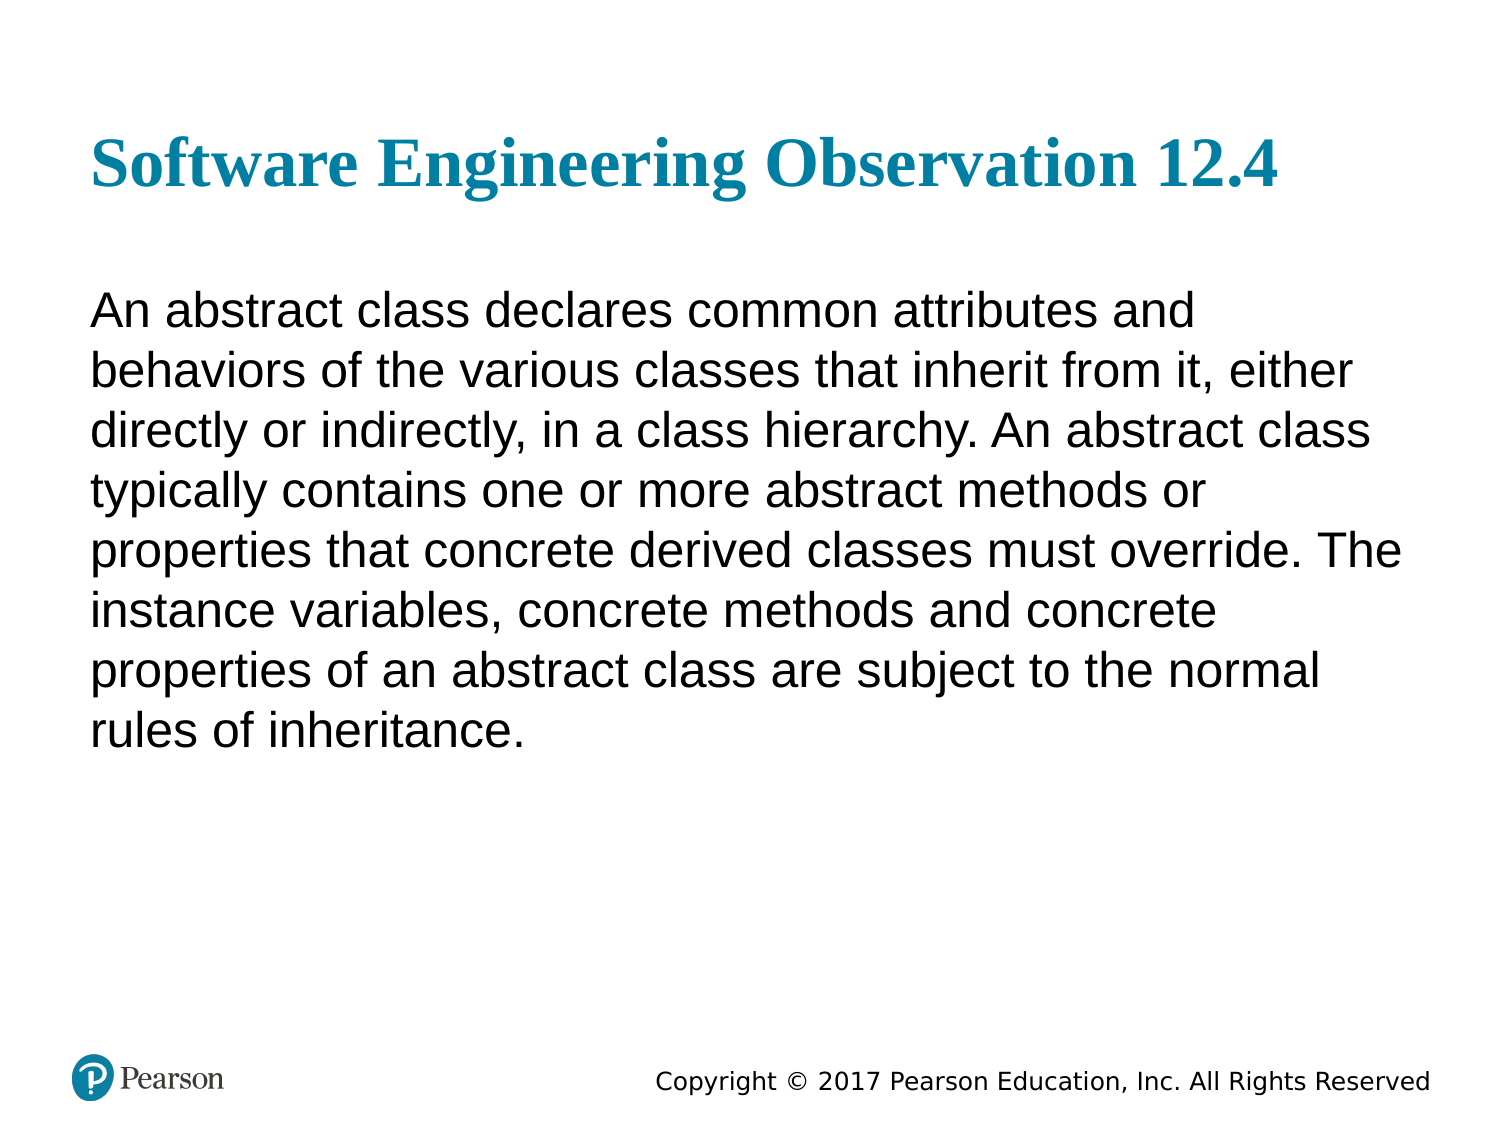

# Software Engineering Observation 12.4
An abstract class declares common attributes and behaviors of the various classes that inherit from it, either directly or indirectly, in a class hierarchy. An abstract class typically contains one or more abstract methods or properties that concrete derived classes must override. The instance variables, concrete methods and concrete properties of an abstract class are subject to the normal rules of inheritance.